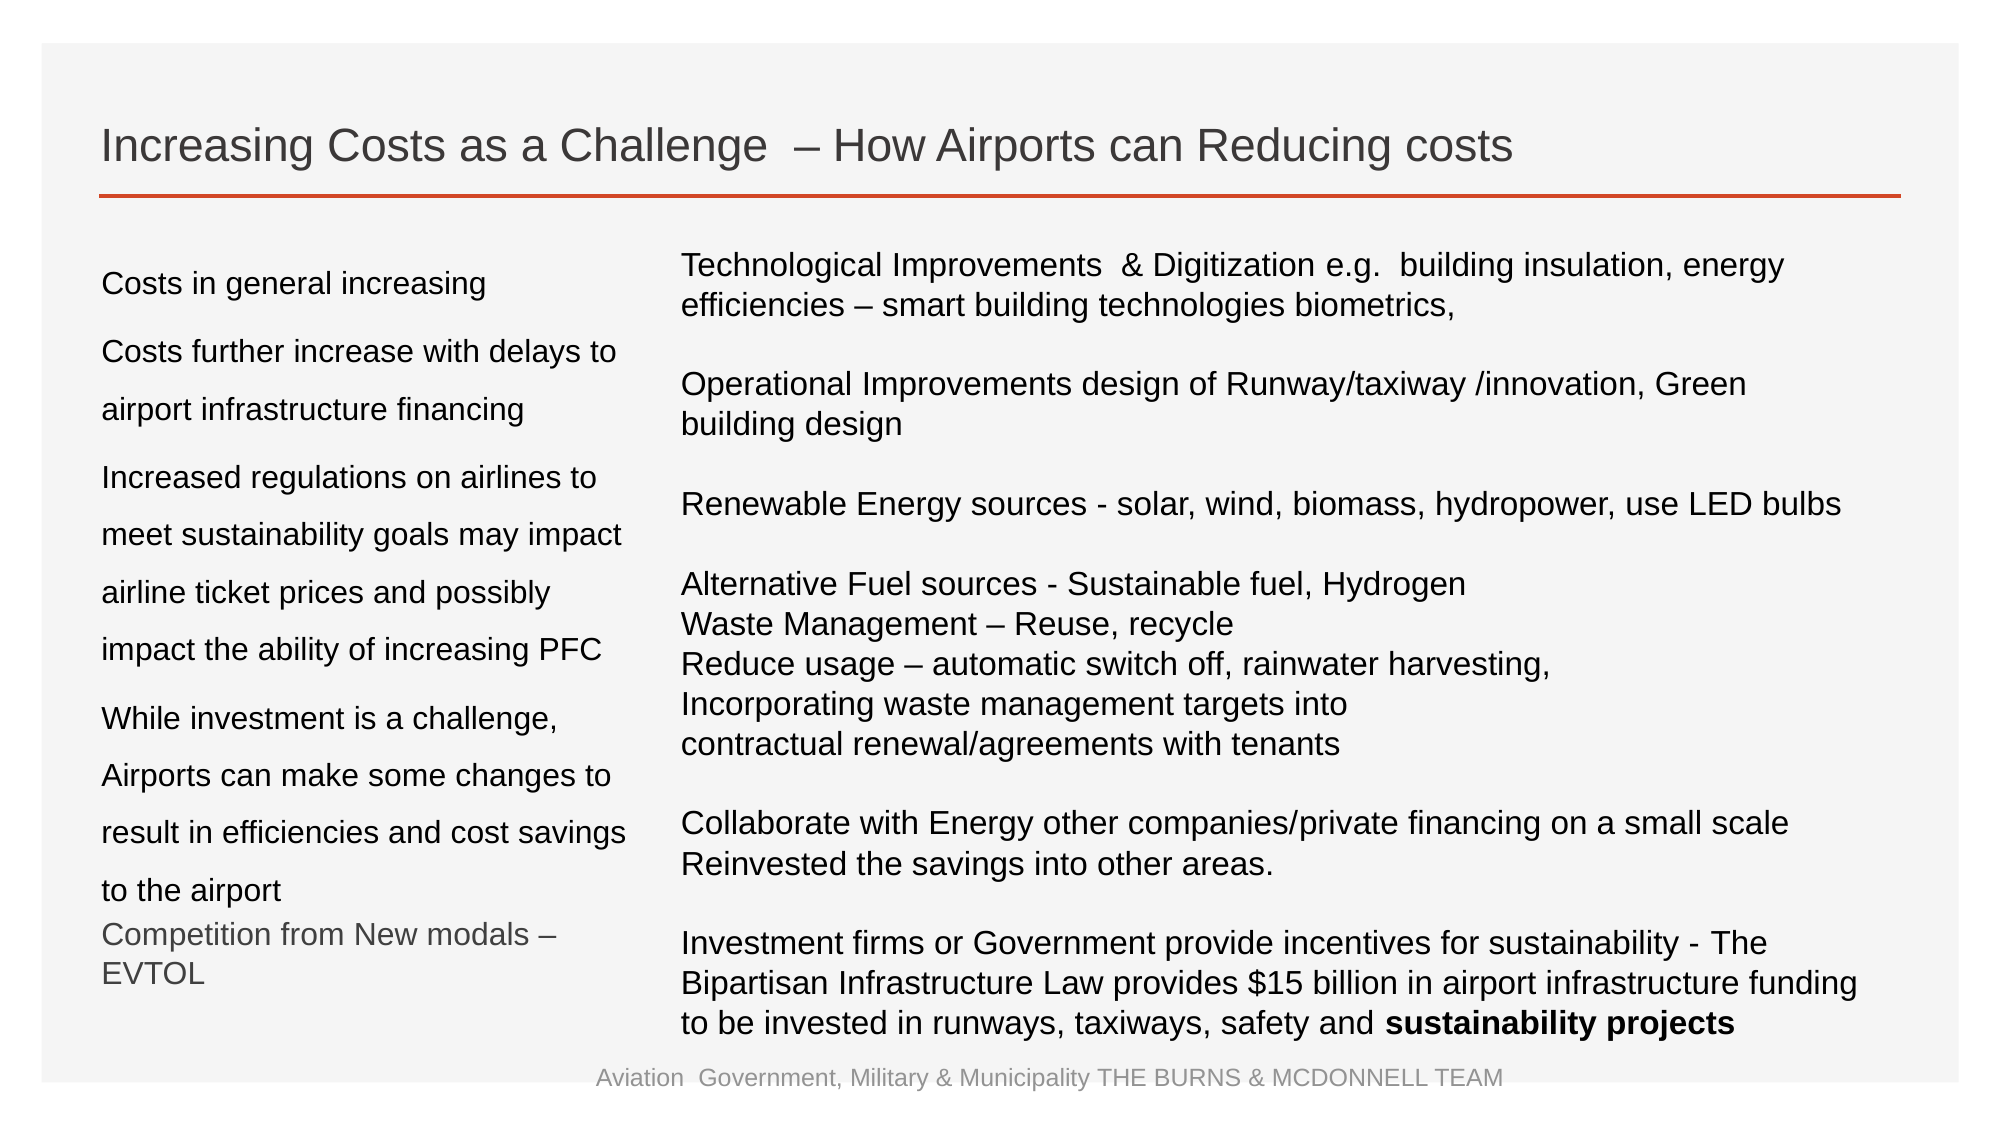

# Increasing Costs as a Challenge  – How Airports can Reducing costs
Technological Improvements  & Digitization e.g.  building insulation, energy efficiencies – smart building technologies biometrics,

Operational Improvements design of Runway/taxiway /innovation, Green building design

Renewable Energy sources - solar, wind, biomass, hydropower, use LED bulbs

Alternative Fuel sources - Sustainable fuel, Hydrogen
Waste Management – Reuse, recycle
Reduce usage – automatic switch off, rainwater harvesting,
Incorporating waste management targets into
contractual renewal/agreements with tenants

Collaborate with Energy other companies/private financing on a small scale Reinvested the savings into other areas.

Investment firms or Government provide incentives for sustainability - The Bipartisan Infrastructure Law provides $15 billion in airport infrastructure funding to be invested in runways, taxiways, safety and sustainability projects
Costs in general increasing
Costs further increase with delays to airport infrastructure financing
Increased regulations on airlines to meet sustainability goals may impact airline ticket prices and possibly impact the ability of increasing PFC
While investment is a challenge, Airports can make some changes to result in efficiencies and cost savings to the airport
Competition from New modals – EVTOL

Aviation  Government, Military & Municipality THE BURNS & MCDONNELL TEAM